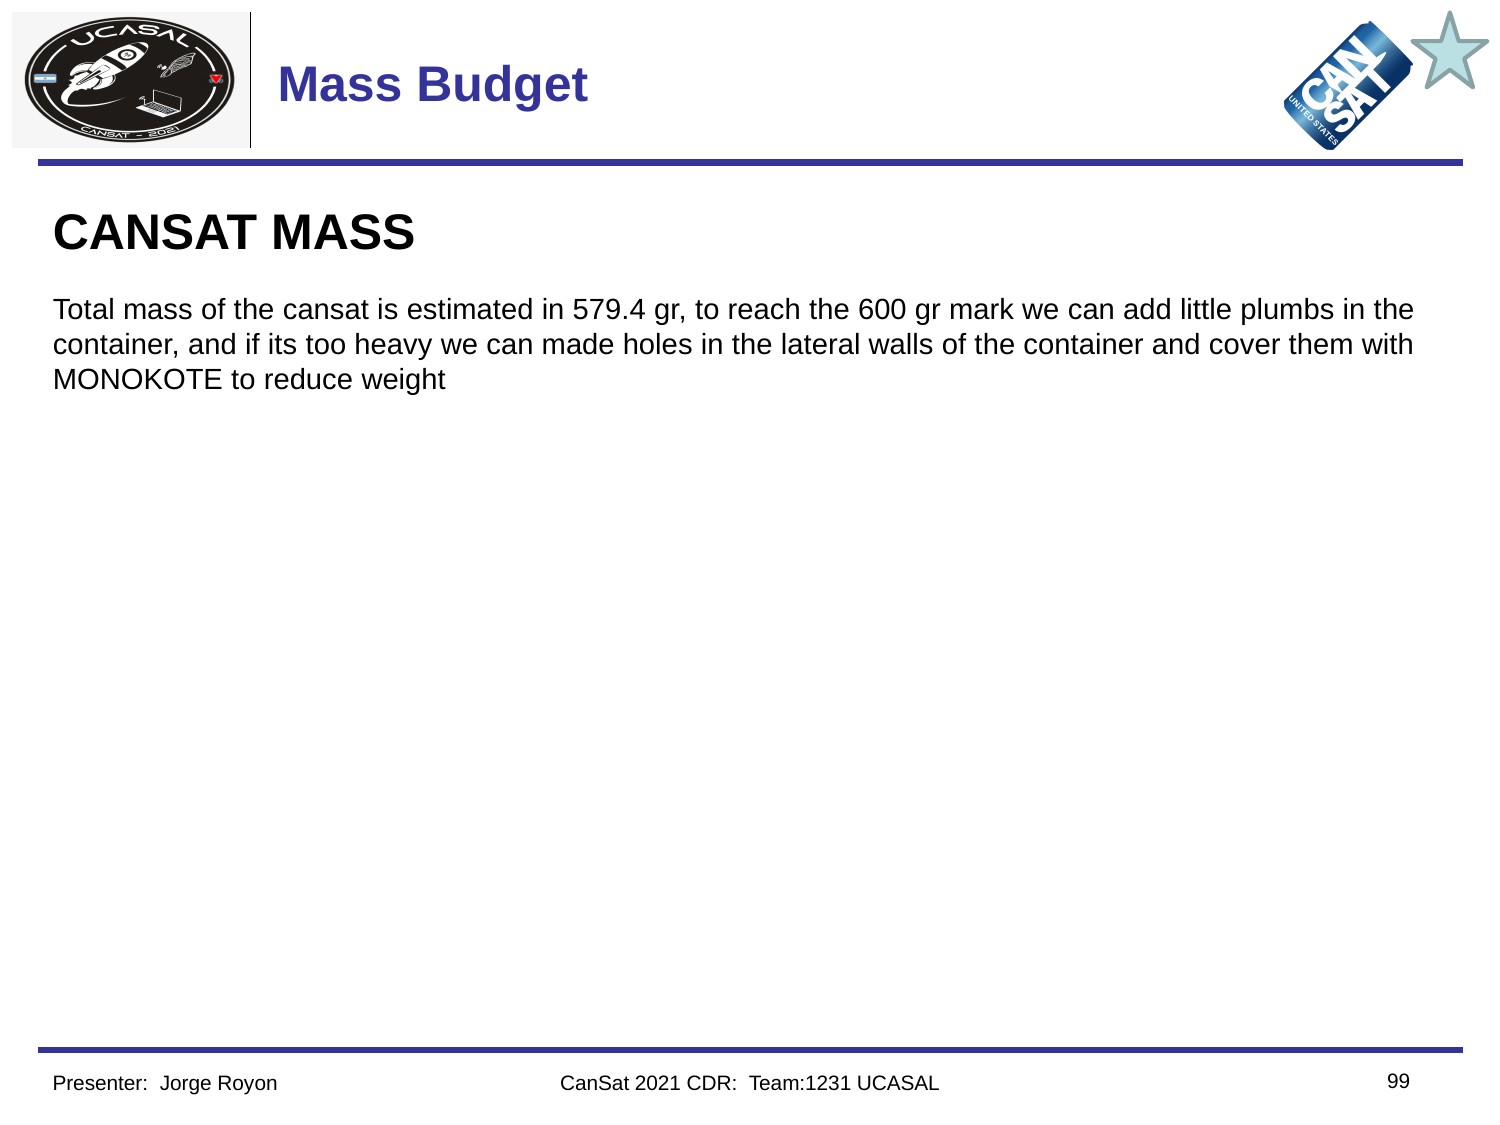

# Mass Budget

CANSAT MASS
Total mass of the cansat is estimated in 579.4 gr, to reach the 600 gr mark we can add little plumbs in the container, and if its too heavy we can made holes in the lateral walls of the container and cover them with MONOKOTE to reduce weight
99
Presenter:  Jorge Royon
CanSat 2021 CDR:  Team:1231 UCASAL